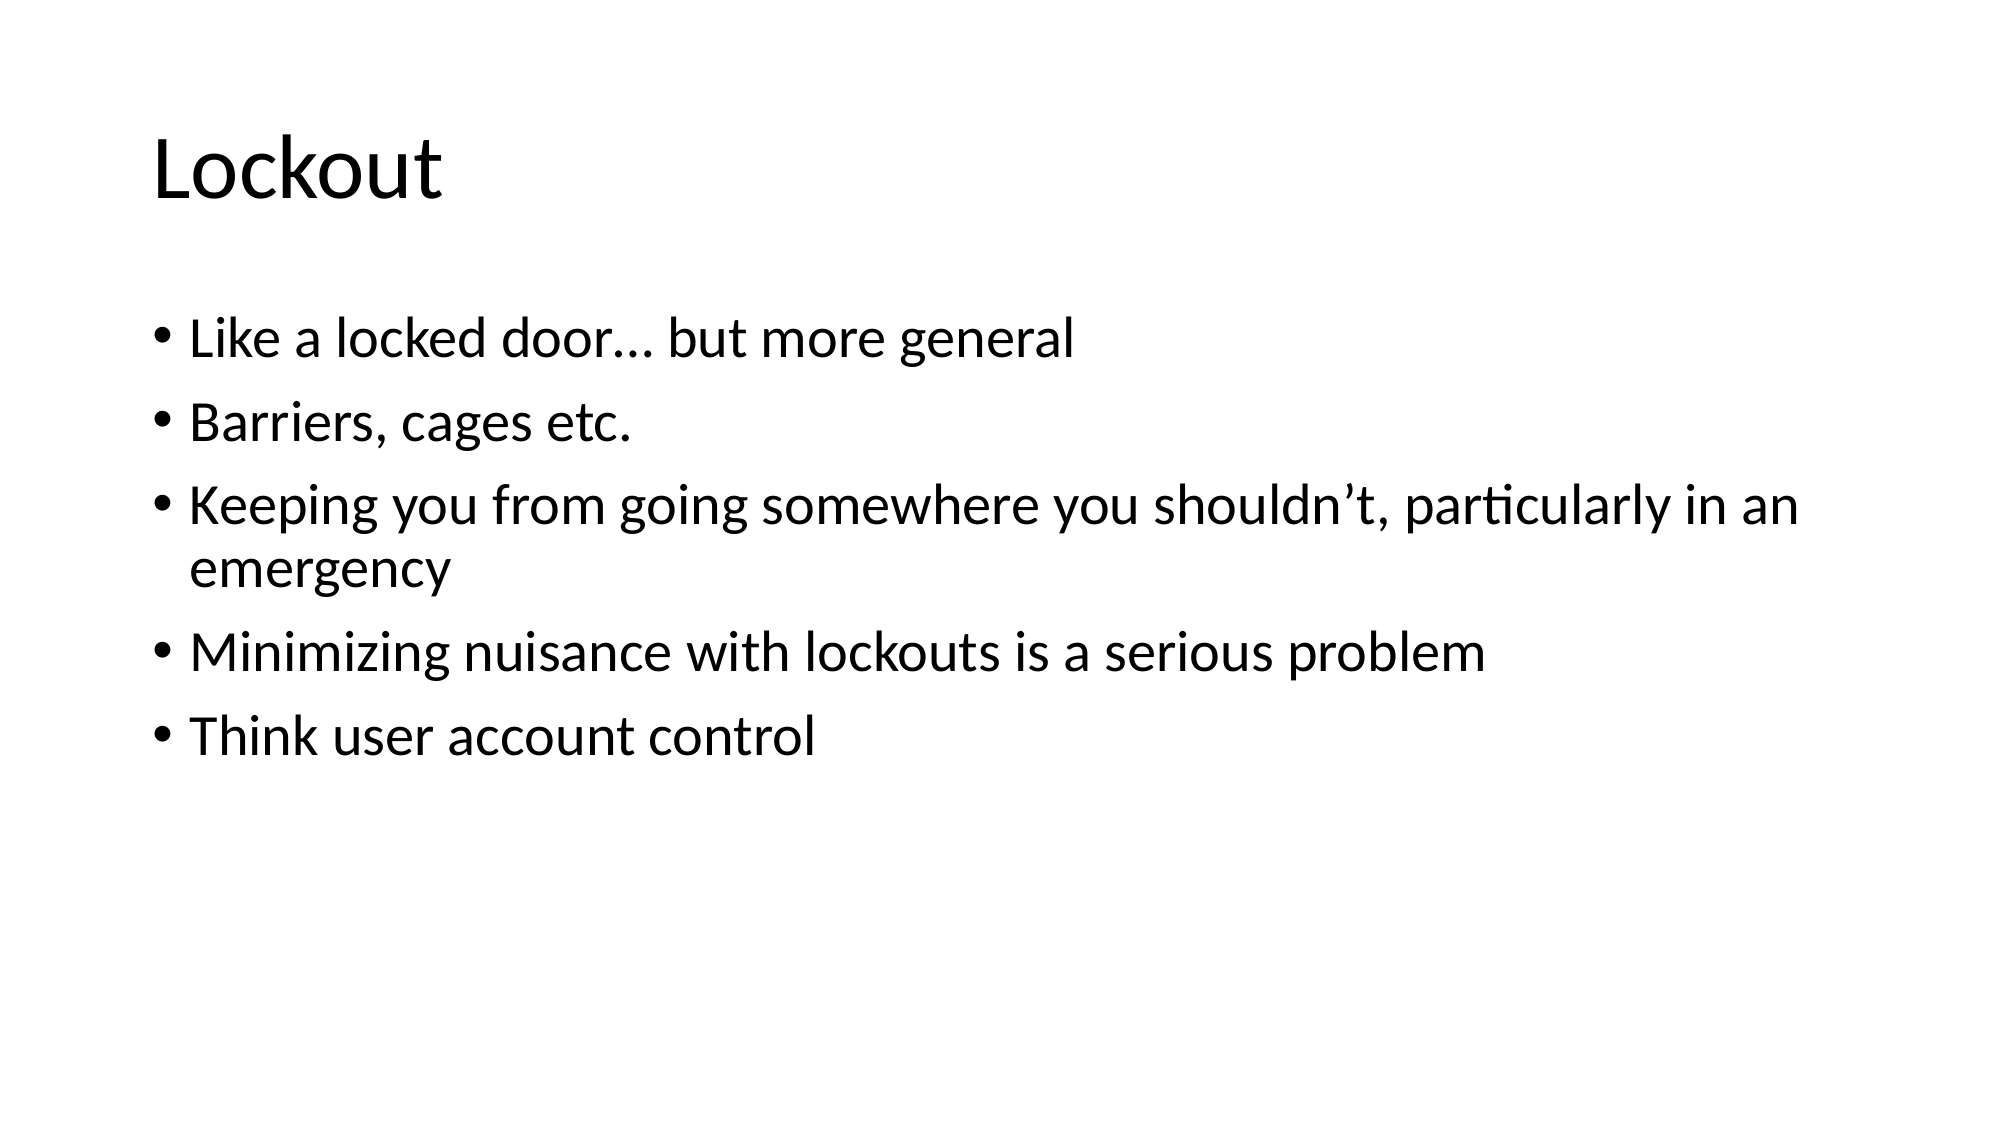

# Lockout
Like a locked door… but more general
Barriers, cages etc.
Keeping you from going somewhere you shouldn’t, particularly in an emergency
Minimizing nuisance with lockouts is a serious problem
Think user account control